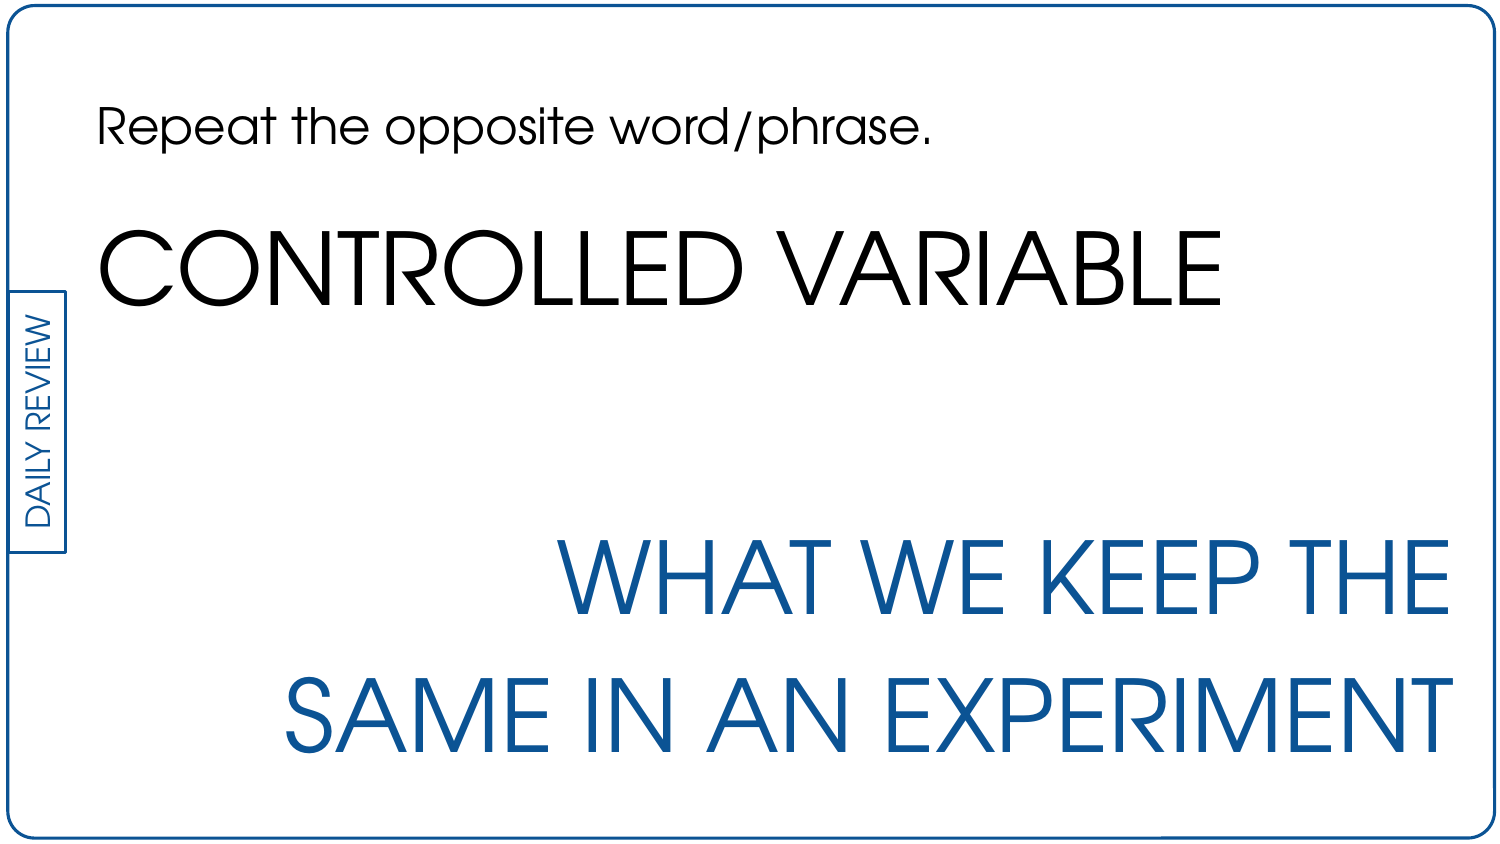

Repeat the opposite word/phrase.
CONTROLLED VARIABLE
    	  WHAT WE KEEP THE SAME IN AN EXPERIMENT